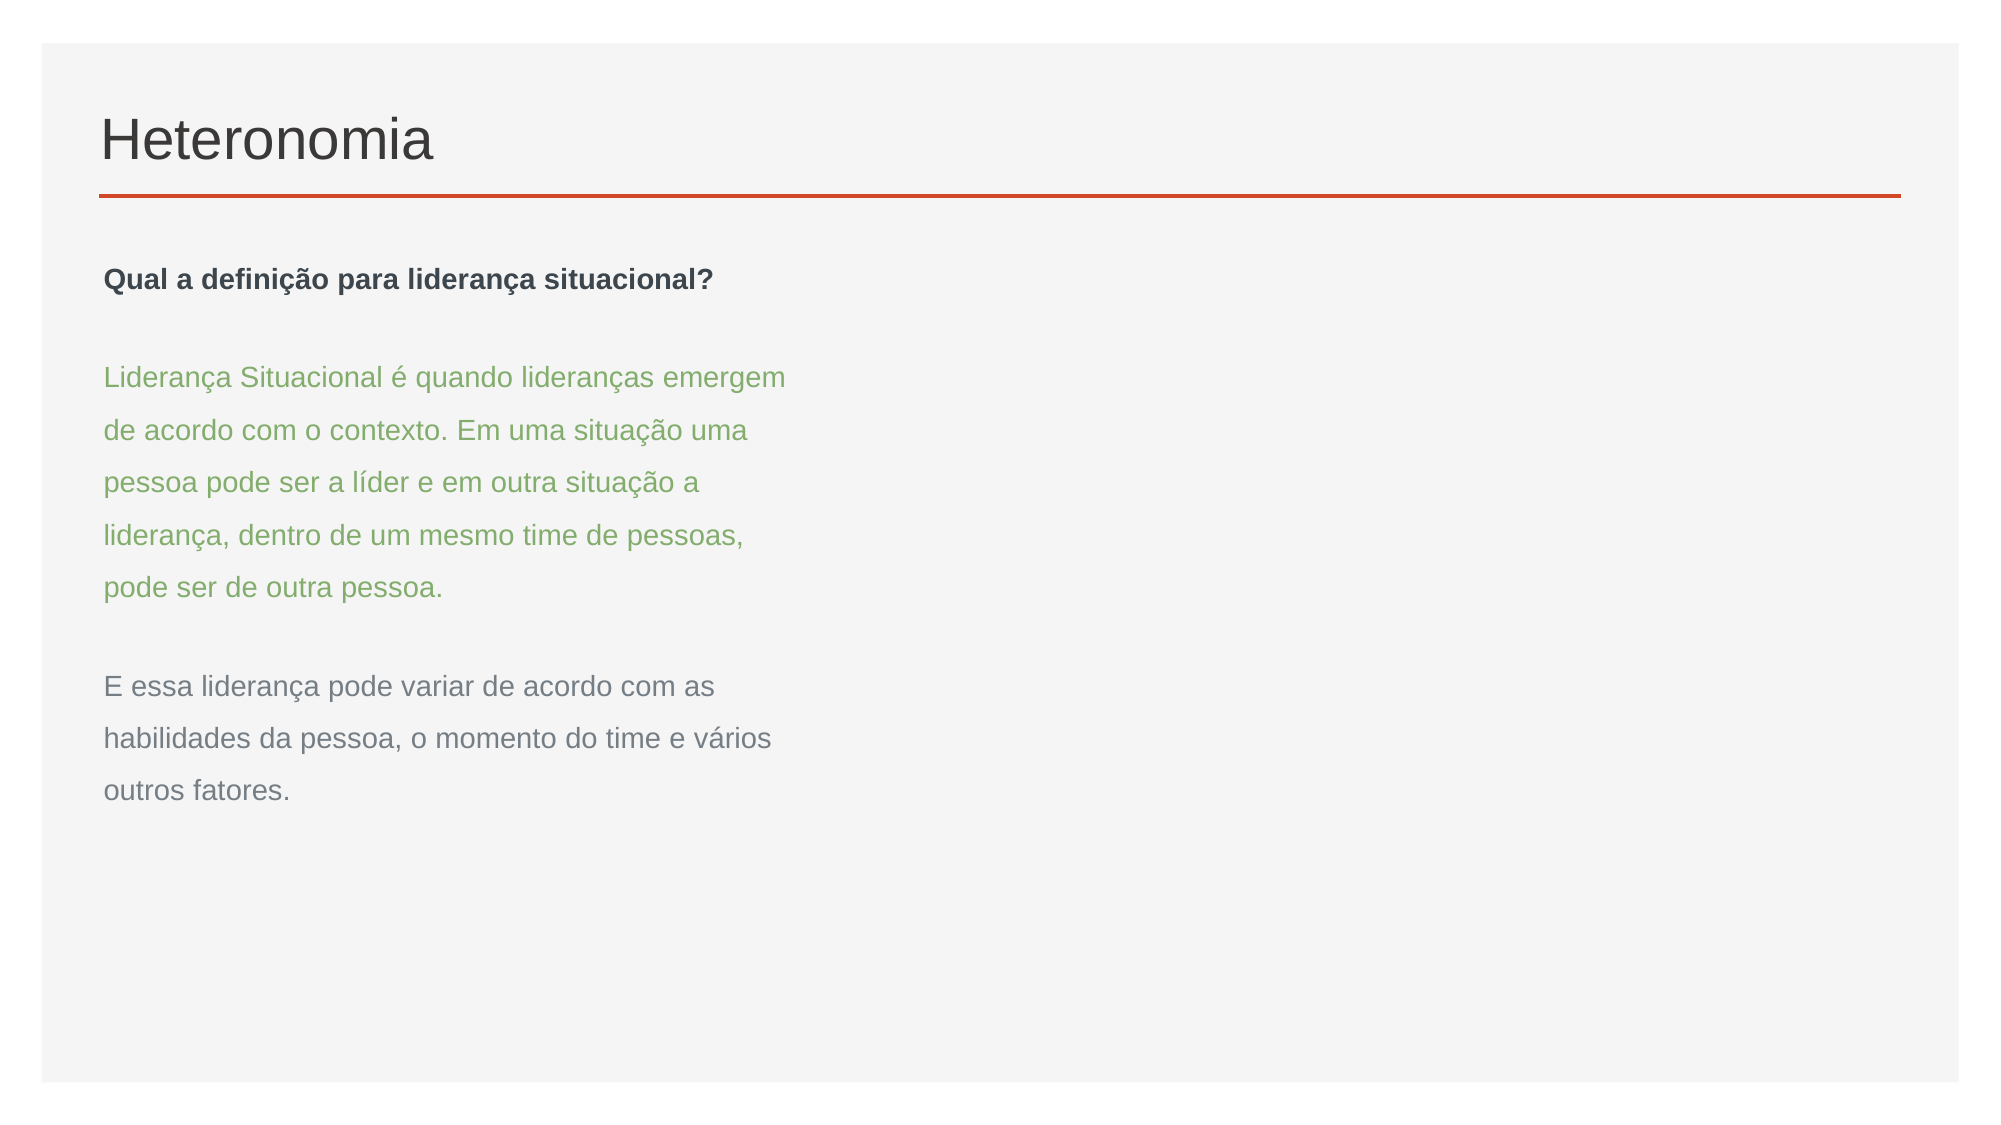

# Heteronomia
Qual a definição para liderança situacional?
Liderança Situacional é quando lideranças emergem de acordo com o contexto. Em uma situação uma pessoa pode ser a líder e em outra situação a liderança, dentro de um mesmo time de pessoas, pode ser de outra pessoa.
E essa liderança pode variar de acordo com as habilidades da pessoa, o momento do time e vários outros fatores.